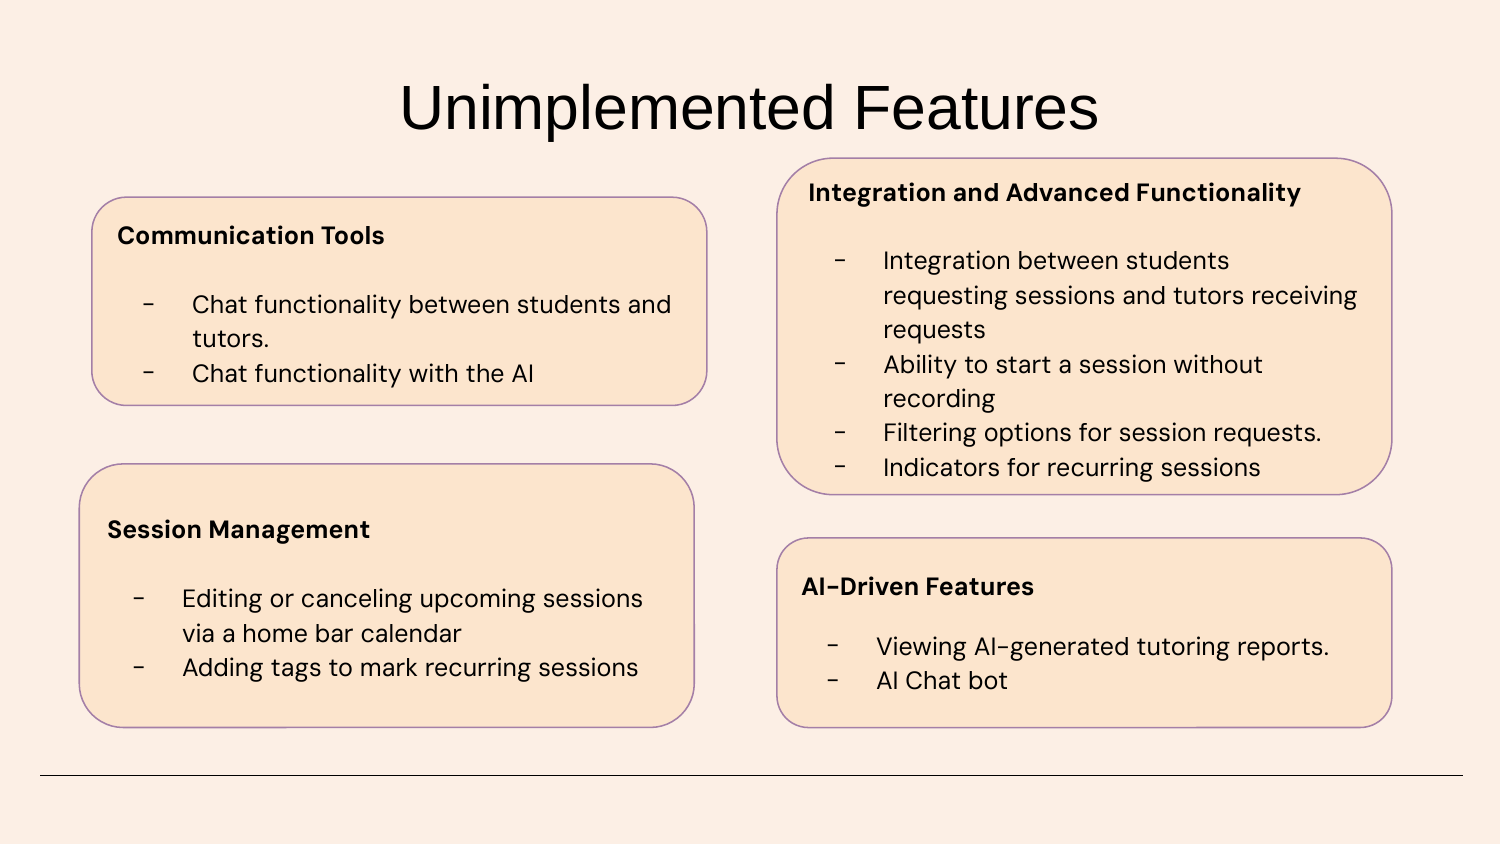

# Unimplemented Features
Integration and Advanced Functionality

Integration between students requesting sessions and tutors receiving requests
Ability to start a session without recording
Filtering options for session requests.
Indicators for recurring sessions
Communication Tools

Chat functionality between students and tutors.
Chat functionality with the AI
Session Management

Editing or canceling upcoming sessions via a home bar calendar
Adding tags to mark recurring sessions
AI-Driven Features

Viewing AI-generated tutoring reports.
AI Chat bot